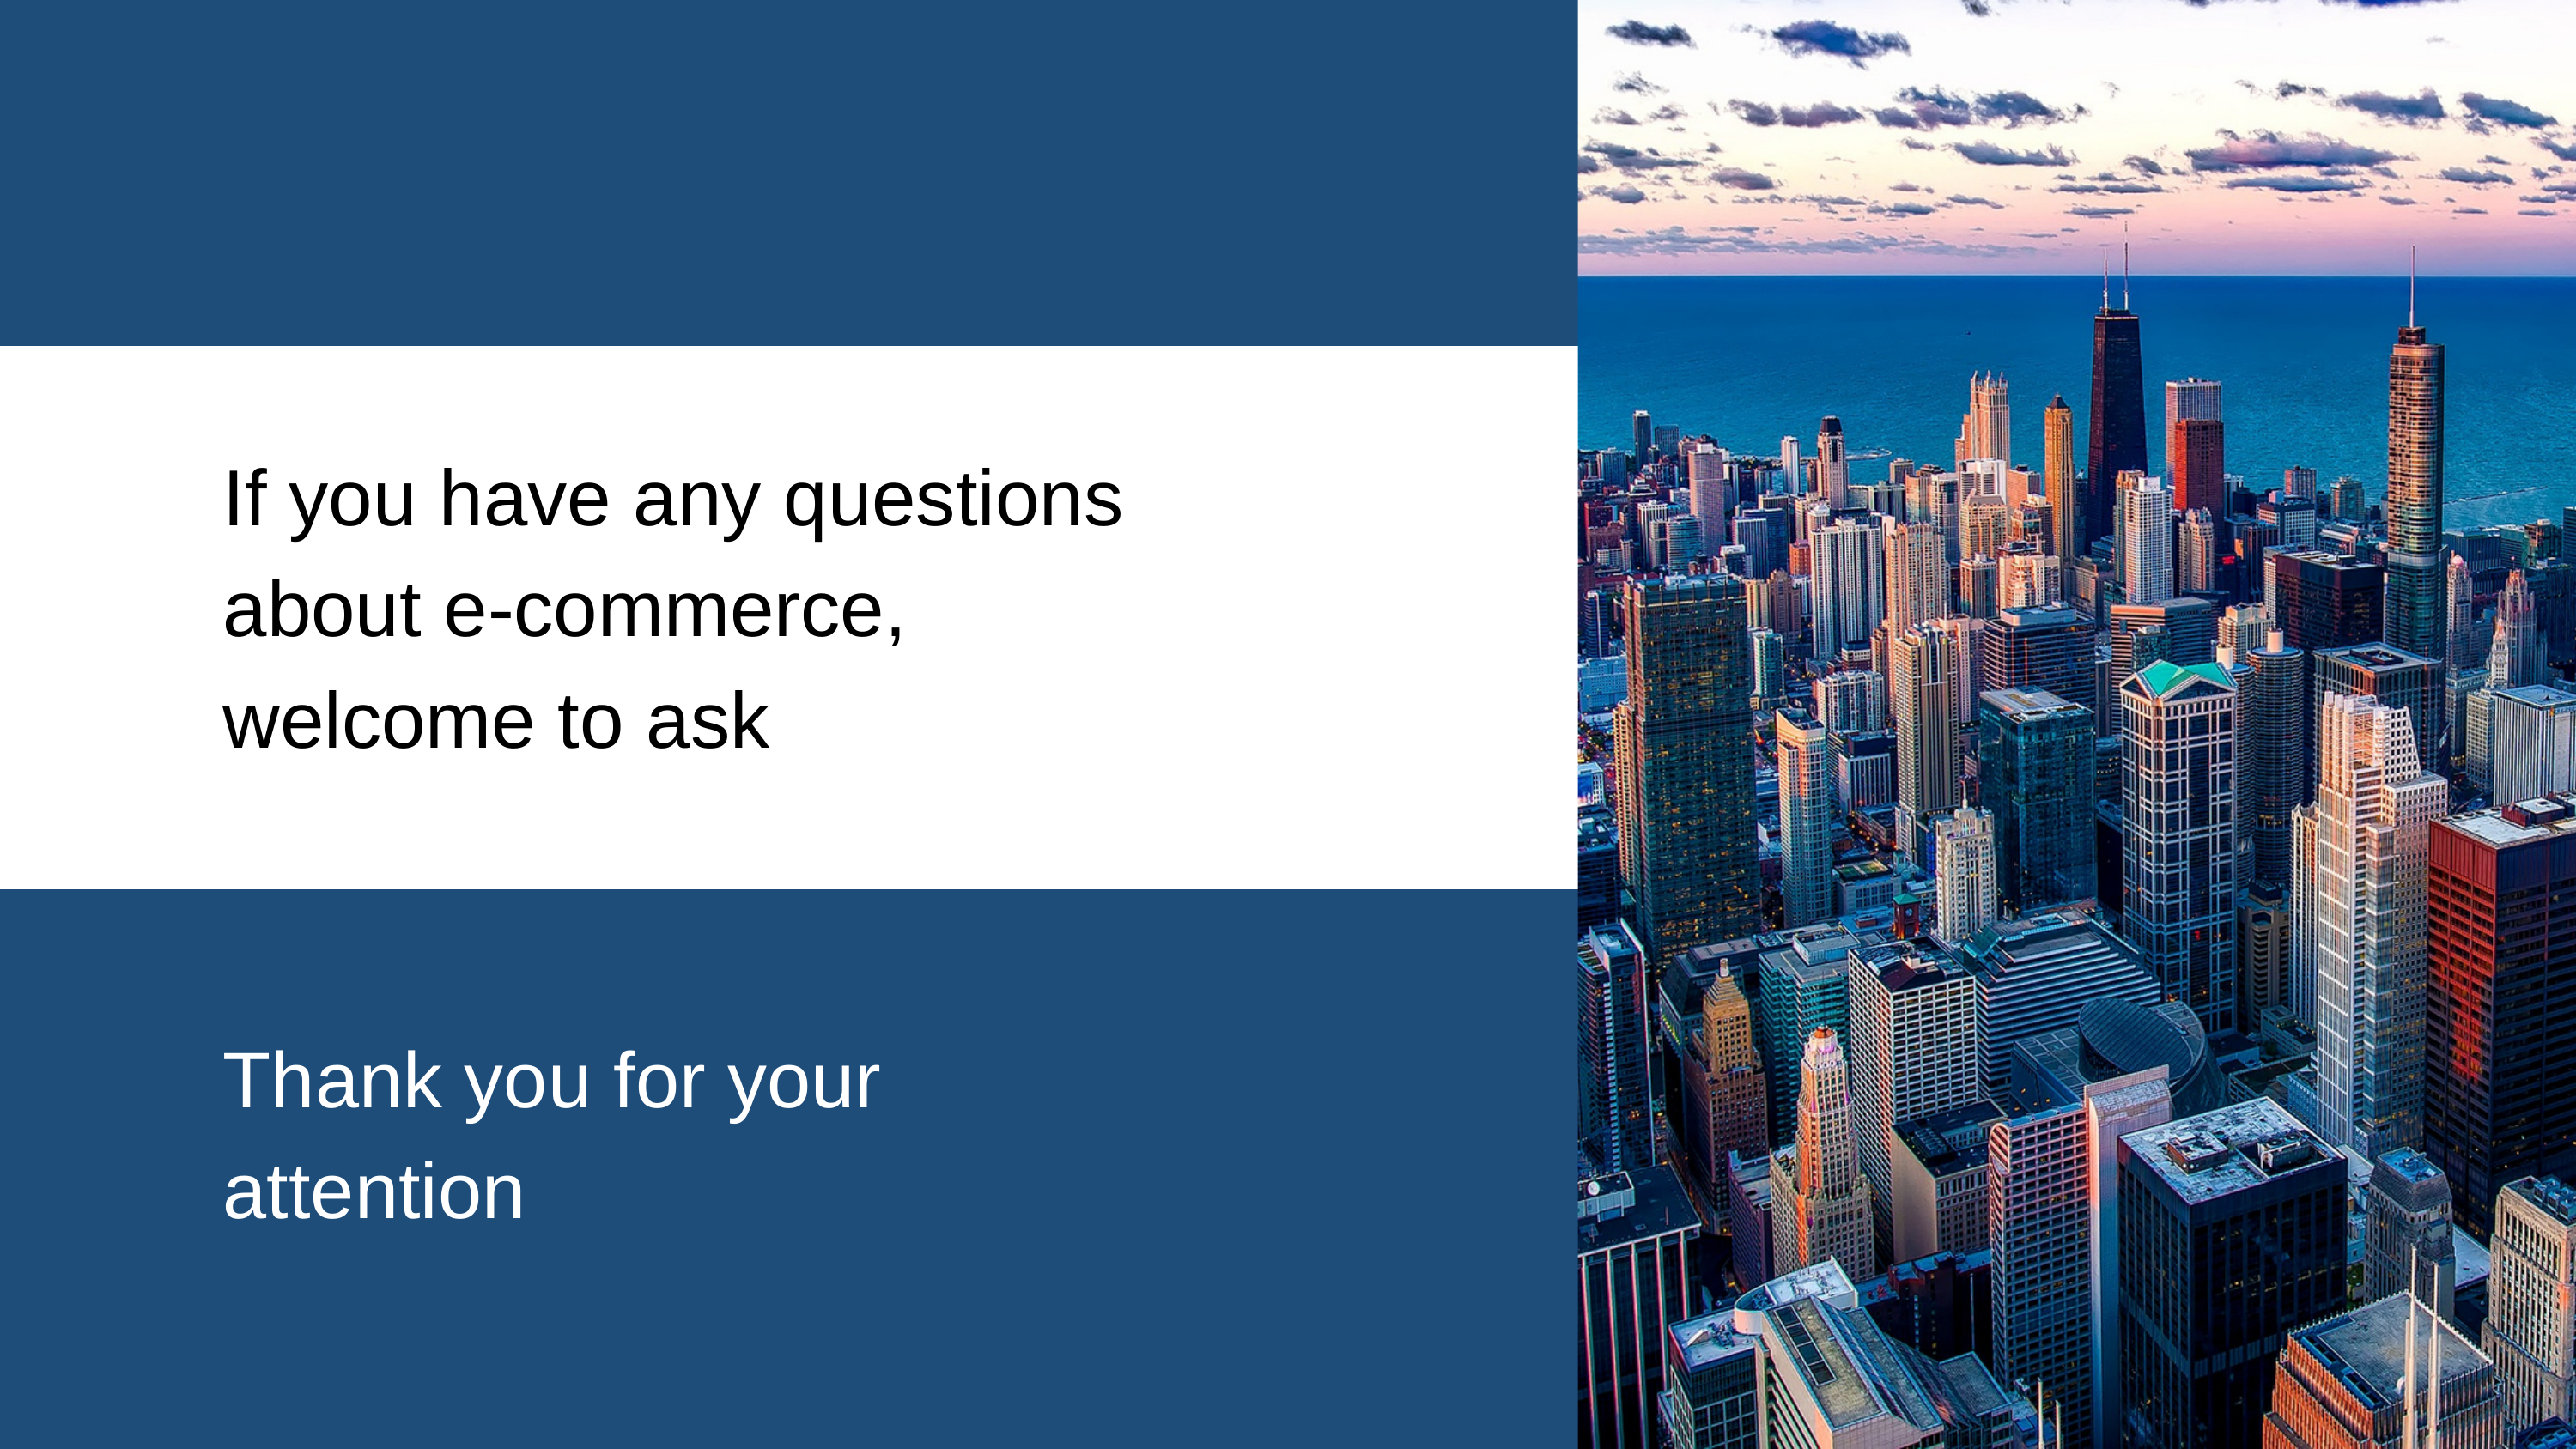

If you have any questions about e-commerce, welcome to ask

Thank you for your attention